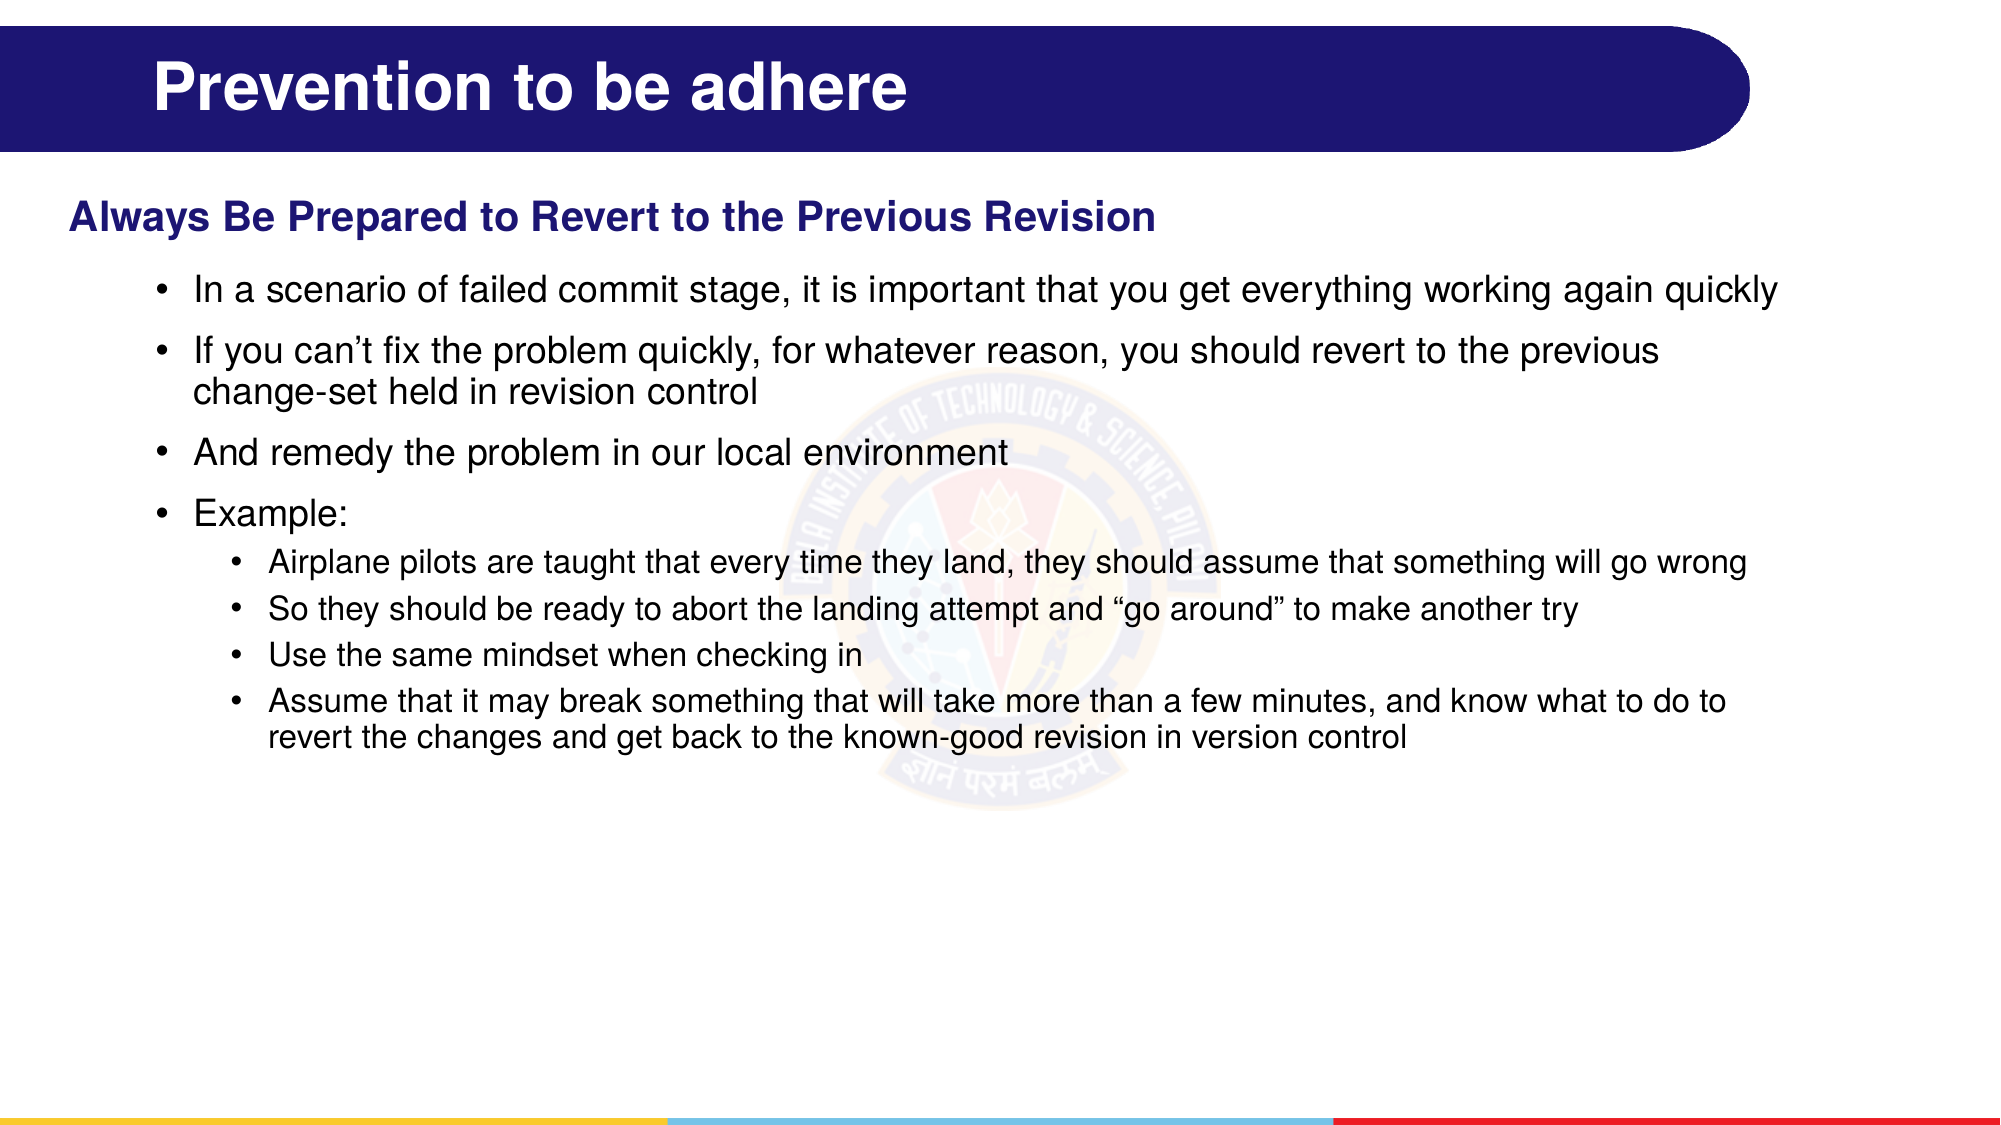

# Prevention to be adhere
Always Be Prepared to Revert to the Previous Revision
In a scenario of failed commit stage, it is important that you get everything working again quickly
If you can’t fix the problem quickly, for whatever reason, you should revert to the previous change-set held in revision control
And remedy the problem in our local environment
Example:
Airplane pilots are taught that every time they land, they should assume that something will go wrong
So they should be ready to abort the landing attempt and “go around” to make another try
Use the same mindset when checking in
Assume that it may break something that will take more than a few minutes, and know what to do to revert the changes and get back to the known-good revision in version control